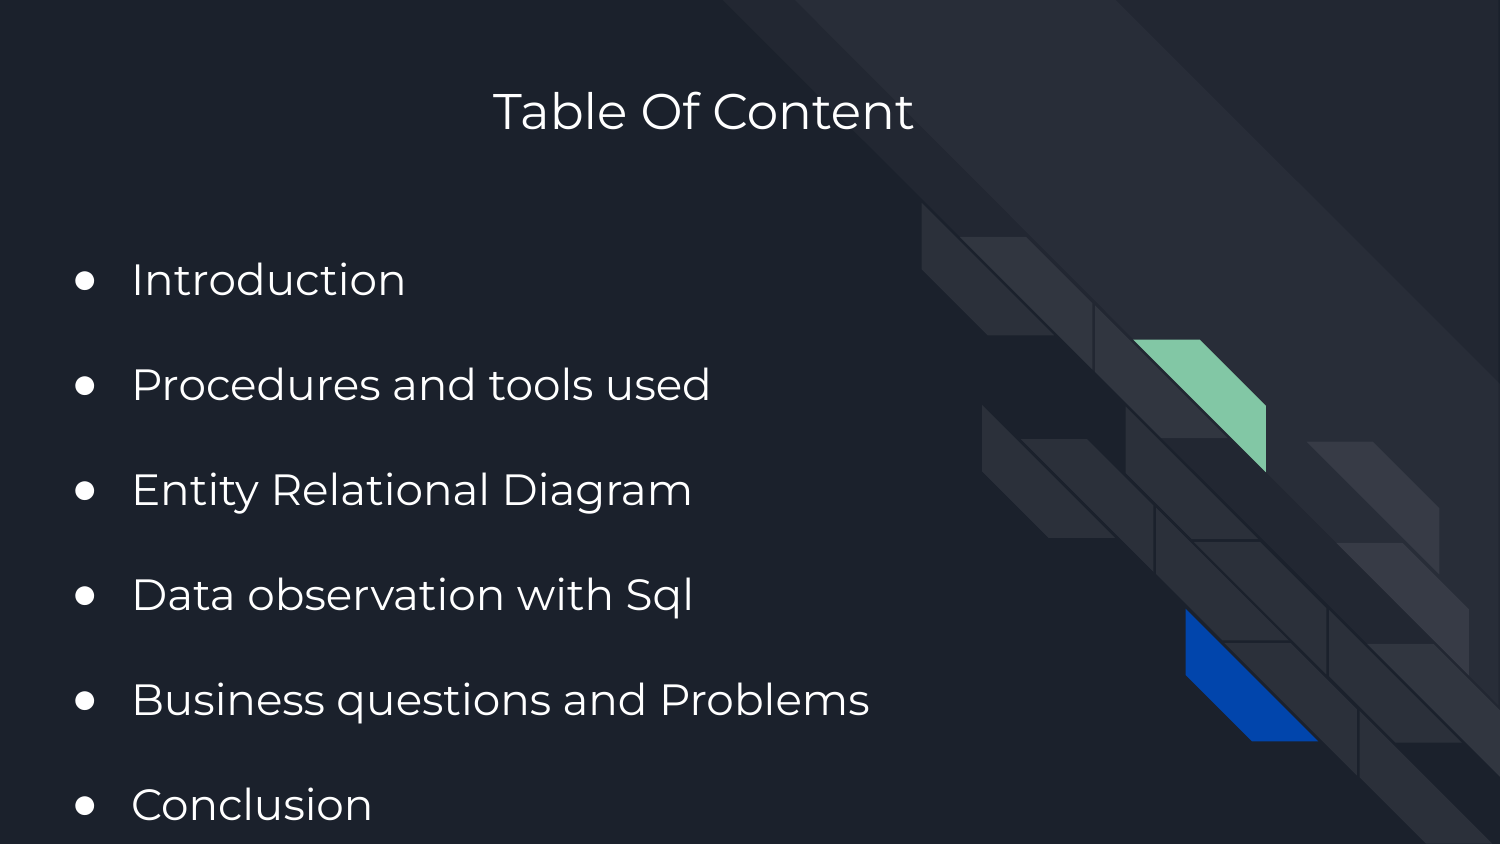

# Table Of Content

Introduction
Procedures and tools used
Entity Relational Diagram
Data observation with Sql
Business questions and Problems
Conclusion